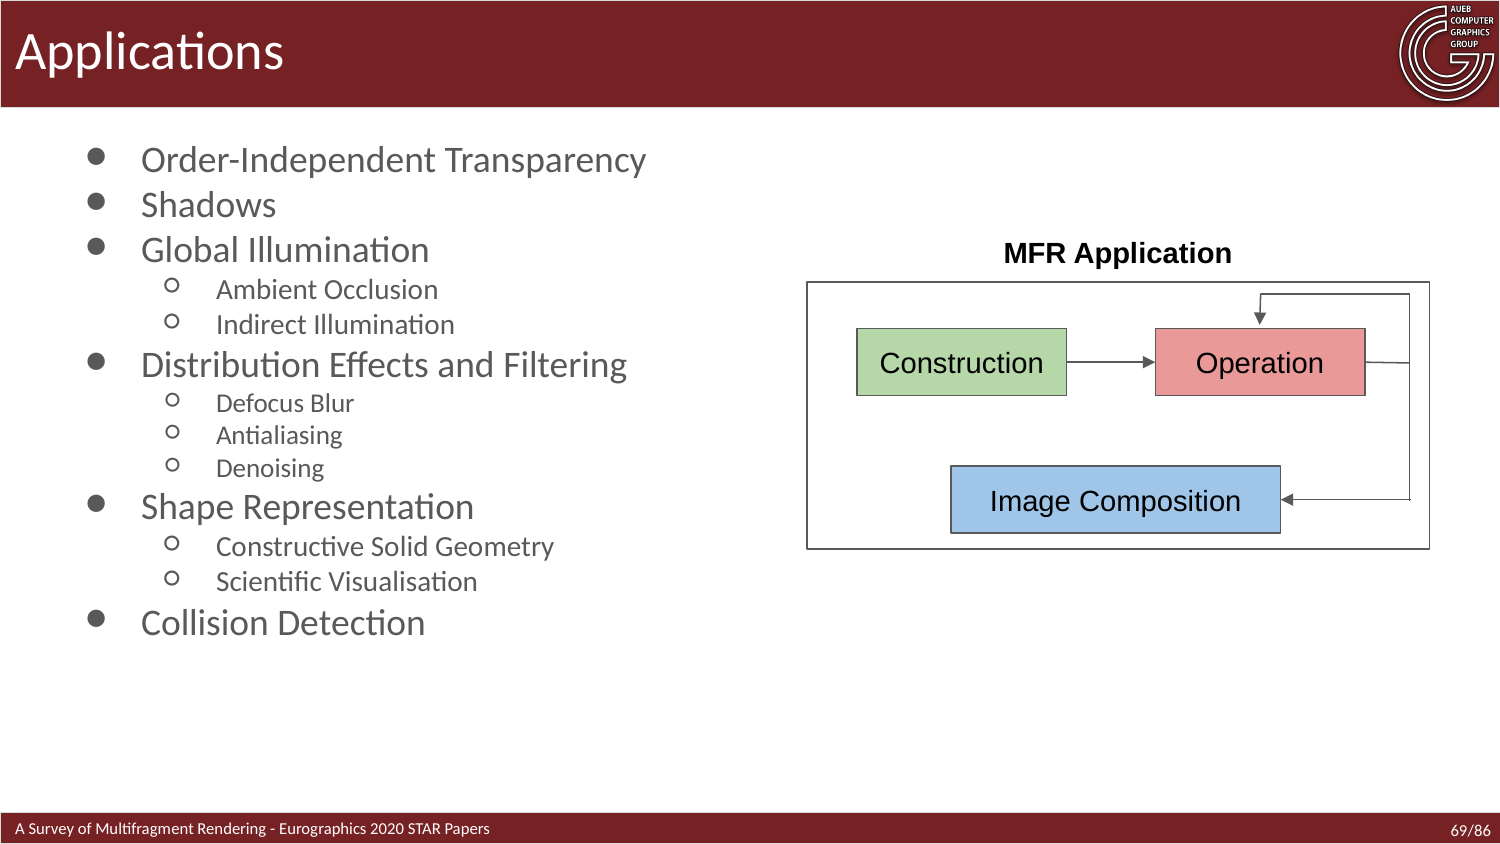

# Applications

Order-Independent Transparency
Shadows
Global Illumination
Ambient Occlusion
Indirect Illumination
Distribution Effects and Filtering
Defocus Blur
Antialiasing
Denoising
Shape Representation
Constructive Solid Geometry
Scientific Visualisation
Collision Detection
MFR Application

Operation
Construction
Image Composition
69/86